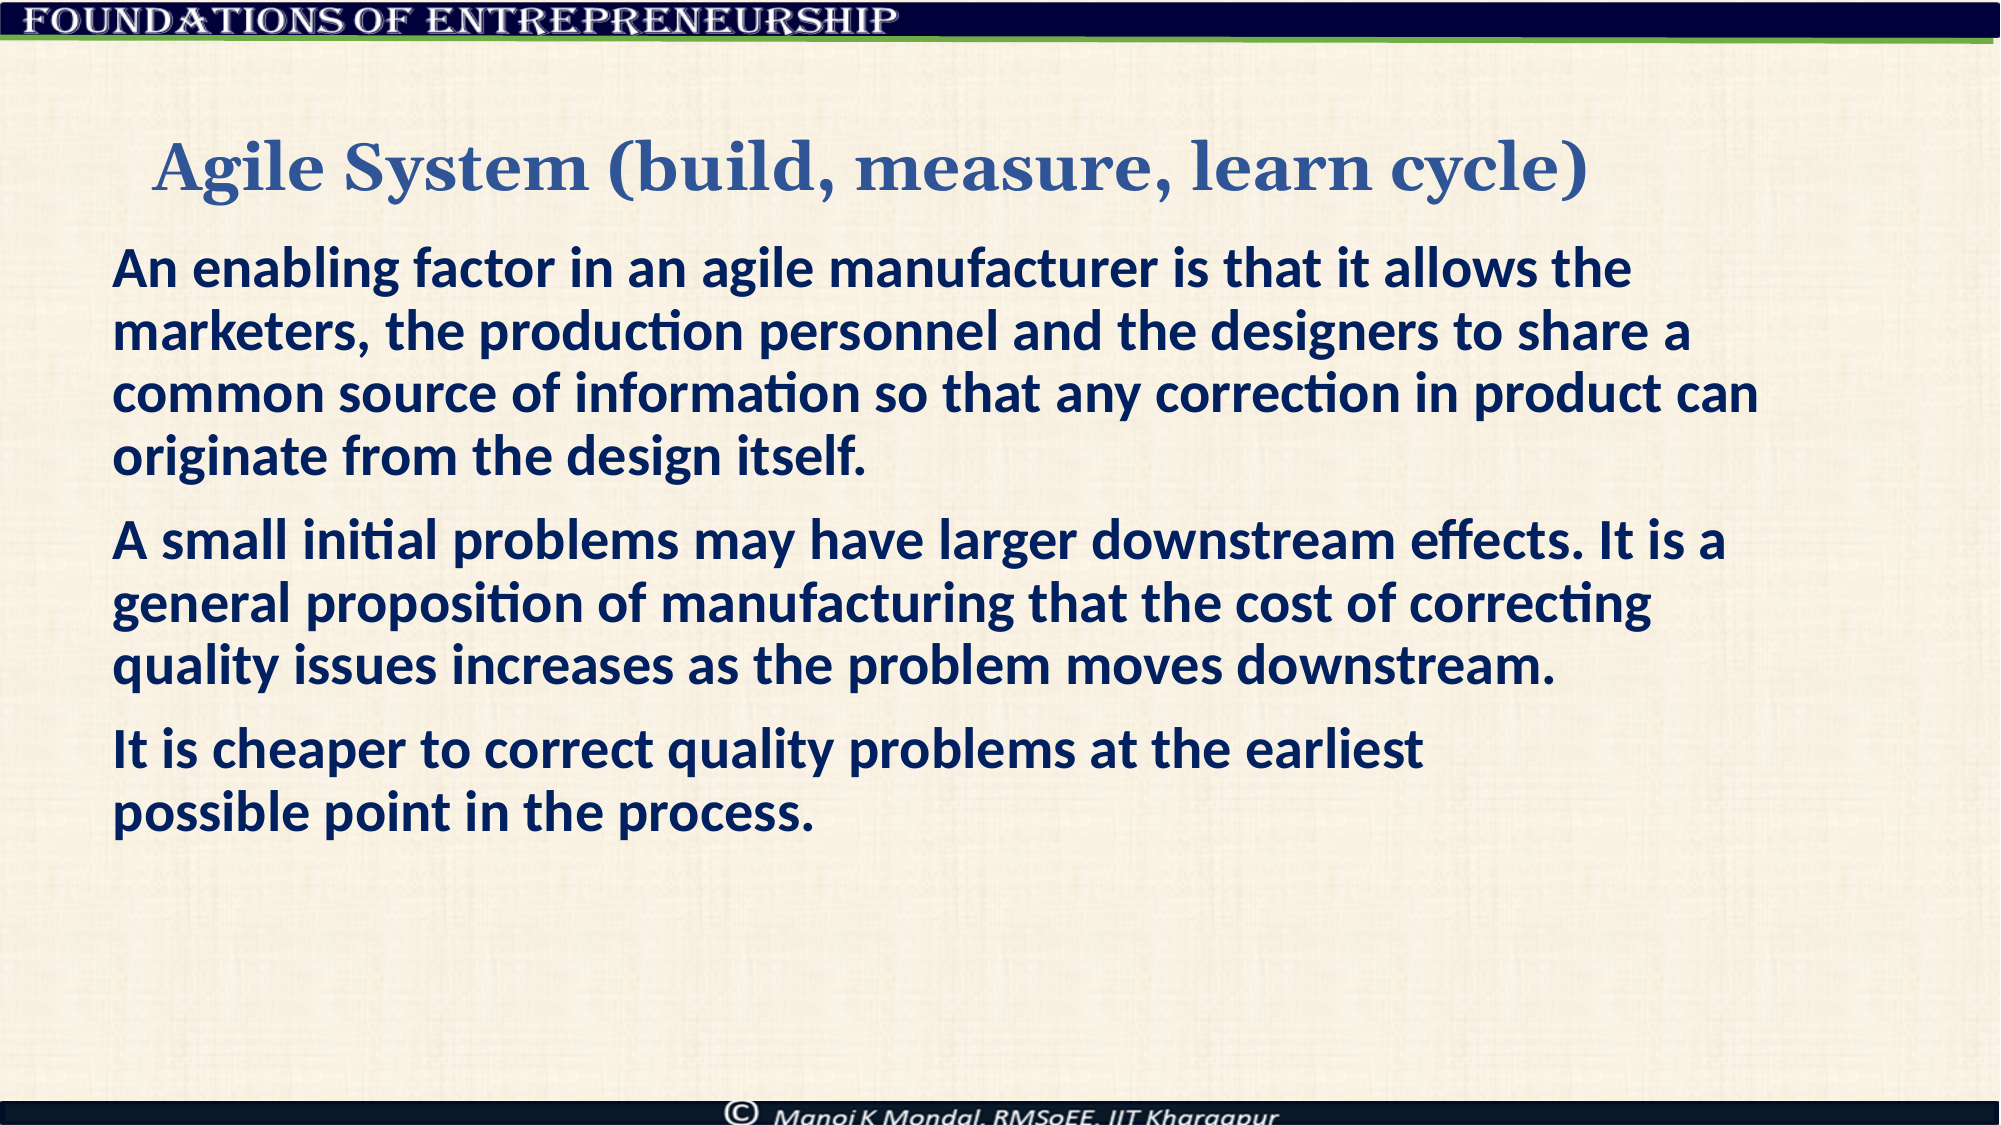

# Agile System (build, measure, learn cycle)
An enabling factor in an agile manufacturer is that it allows the marketers, the production personnel and the designers to share a common source of information so that any correction in product can originate from the design itself.
A small initial problems may have larger downstream effects. It is a general proposition of manufacturing that the cost of correcting quality issues increases as the problem moves downstream.
It is cheaper to correct quality problems at the earliest
possible point in the process.